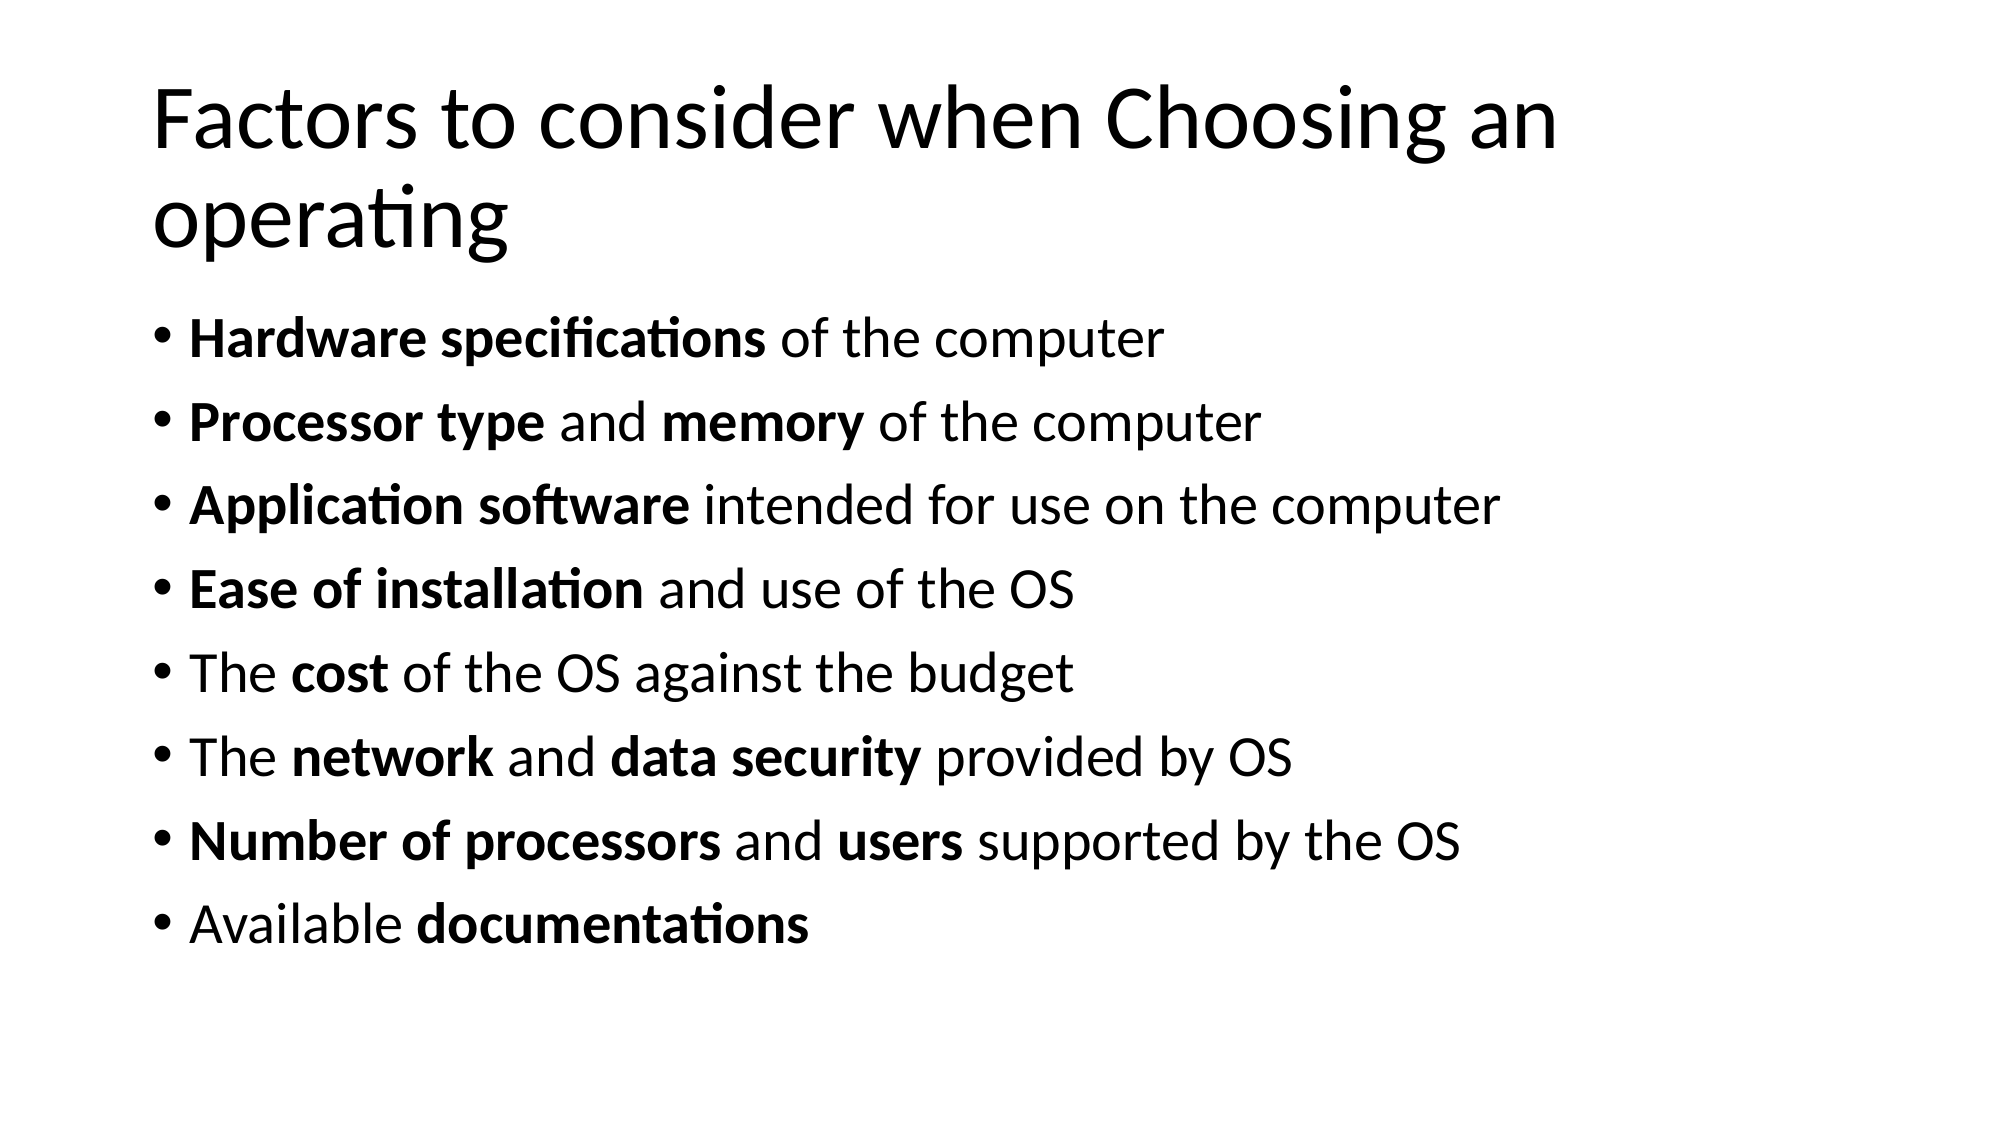

# Factors to consider when Choosing an operating
Hardware specifications of the computer
Processor type and memory of the computer
Application software intended for use on the computer
Ease of installation and use of the OS
The cost of the OS against the budget
The network and data security provided by OS
Number of processors and users supported by the OS
Available documentations